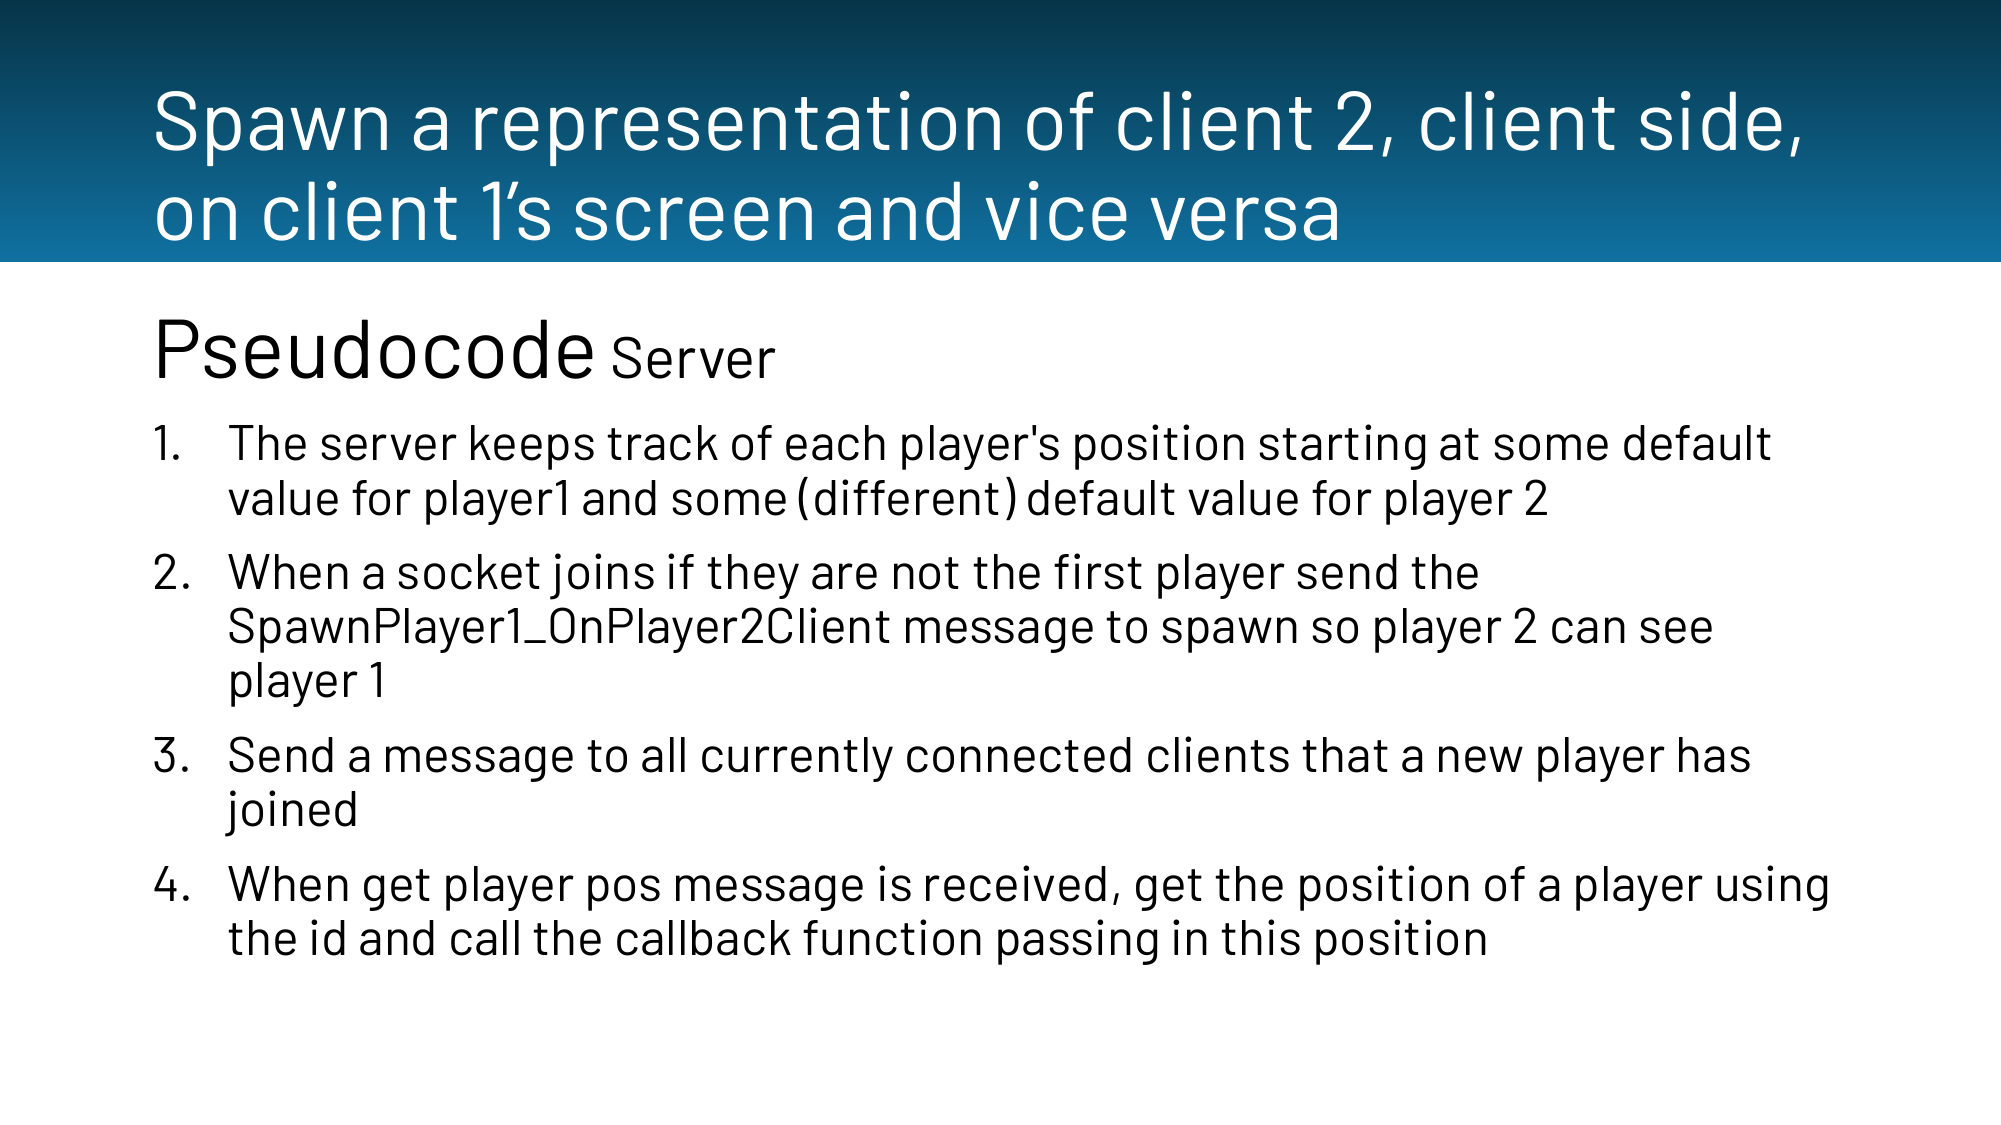

# Spawn a representation of client 2, client side, on client 1’s screen and vice versa
Pseudocode Server
The server keeps track of each player's position starting at some default value for player1 and some (different) default value for player 2
When a socket joins if they are not the first player send the SpawnPlayer1_OnPlayer2Client message to spawn so player 2 can see player 1
Send a message to all currently connected clients that a new player has joined
When get player pos message is received, get the position of a player using the id and call the callback function passing in this position